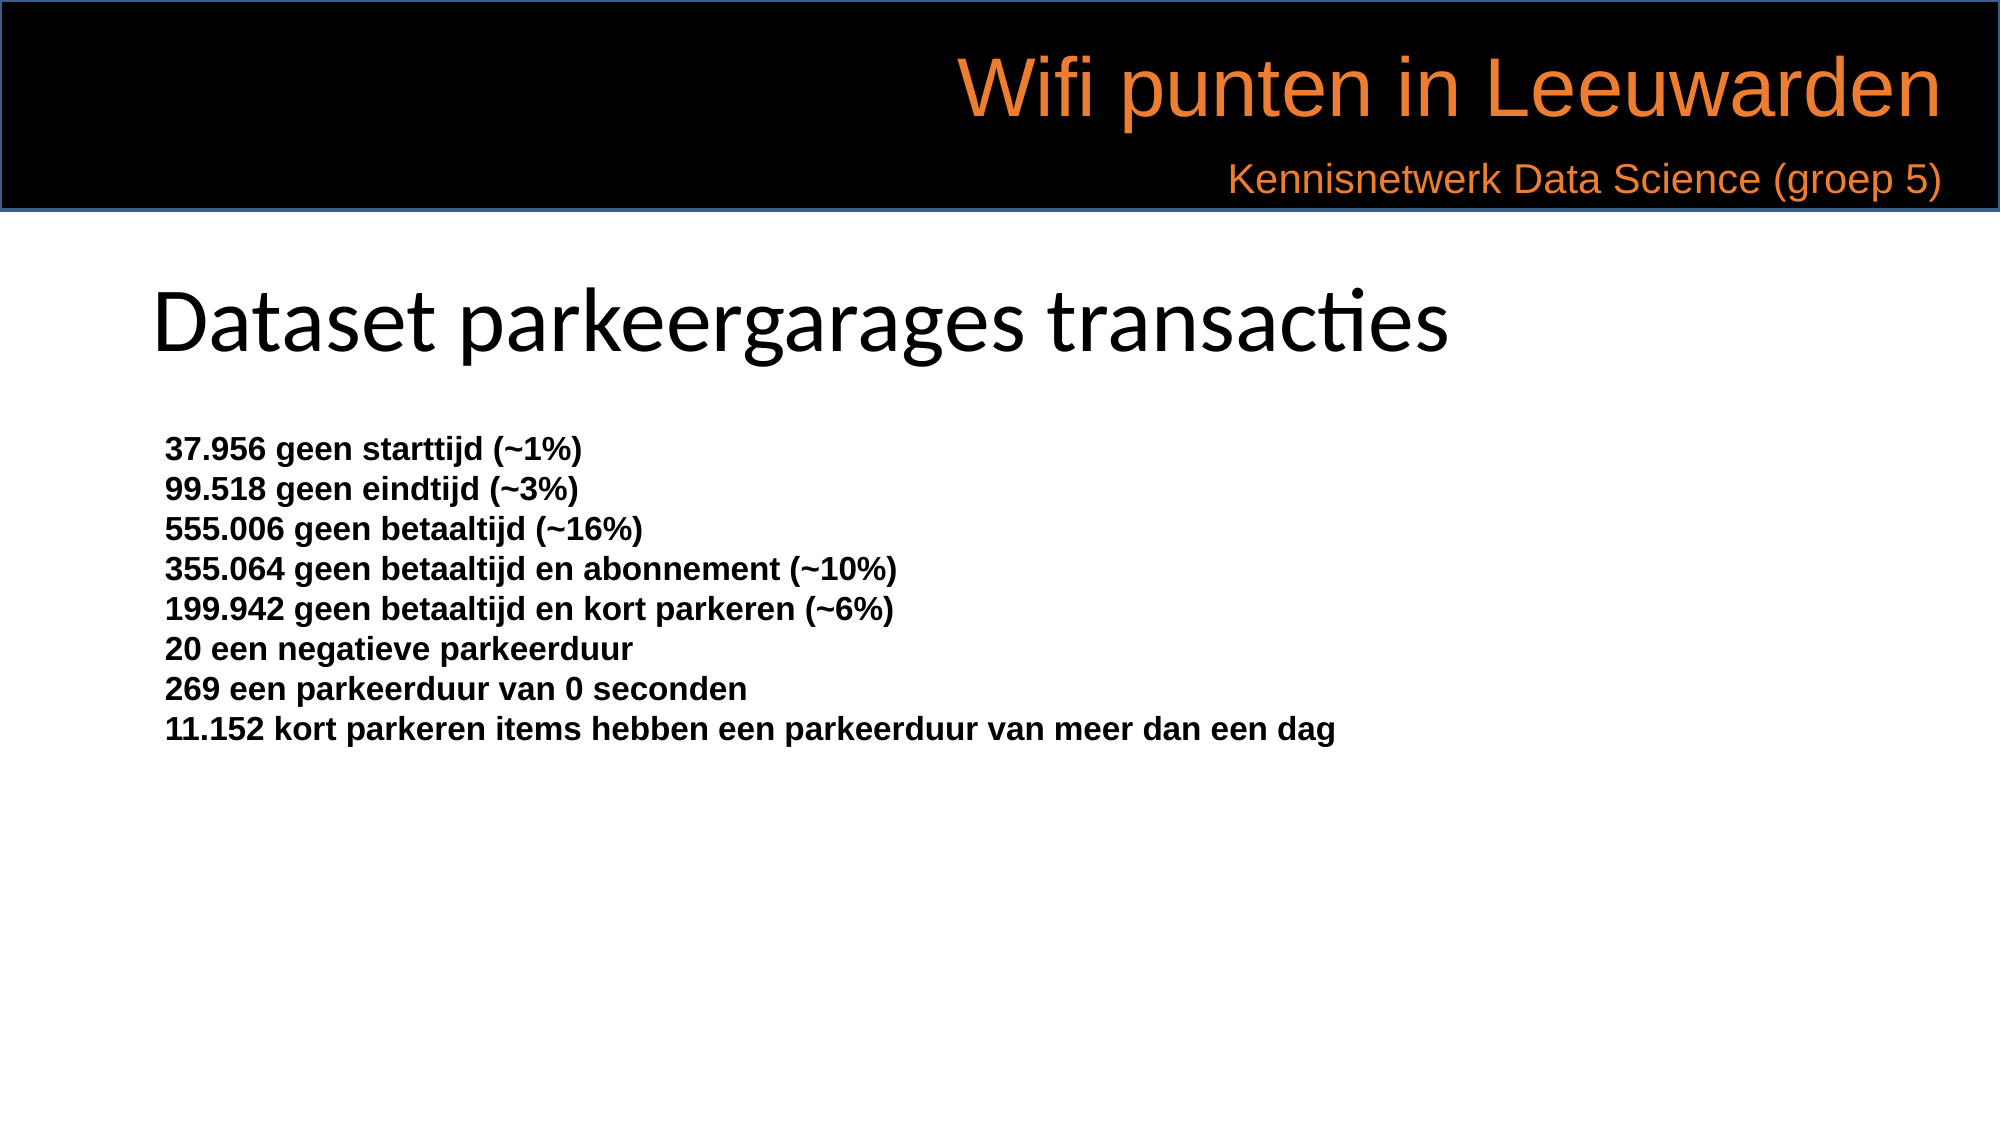

Wifi punten in Leeuwarden
Kennisnetwerk Data Science (groep 5)
Dataset parkeergarages transacties

37.956 geen starttijd (~1%)
99.518 geen eindtijd (~3%)
555.006 geen betaaltijd (~16%)
355.064 geen betaaltijd en abonnement (~10%)
199.942 geen betaaltijd en kort parkeren (~6%)
20 een negatieve parkeerduur
269 een parkeerduur van 0 seconden
11.152 kort parkeren items hebben een parkeerduur van meer dan een dag